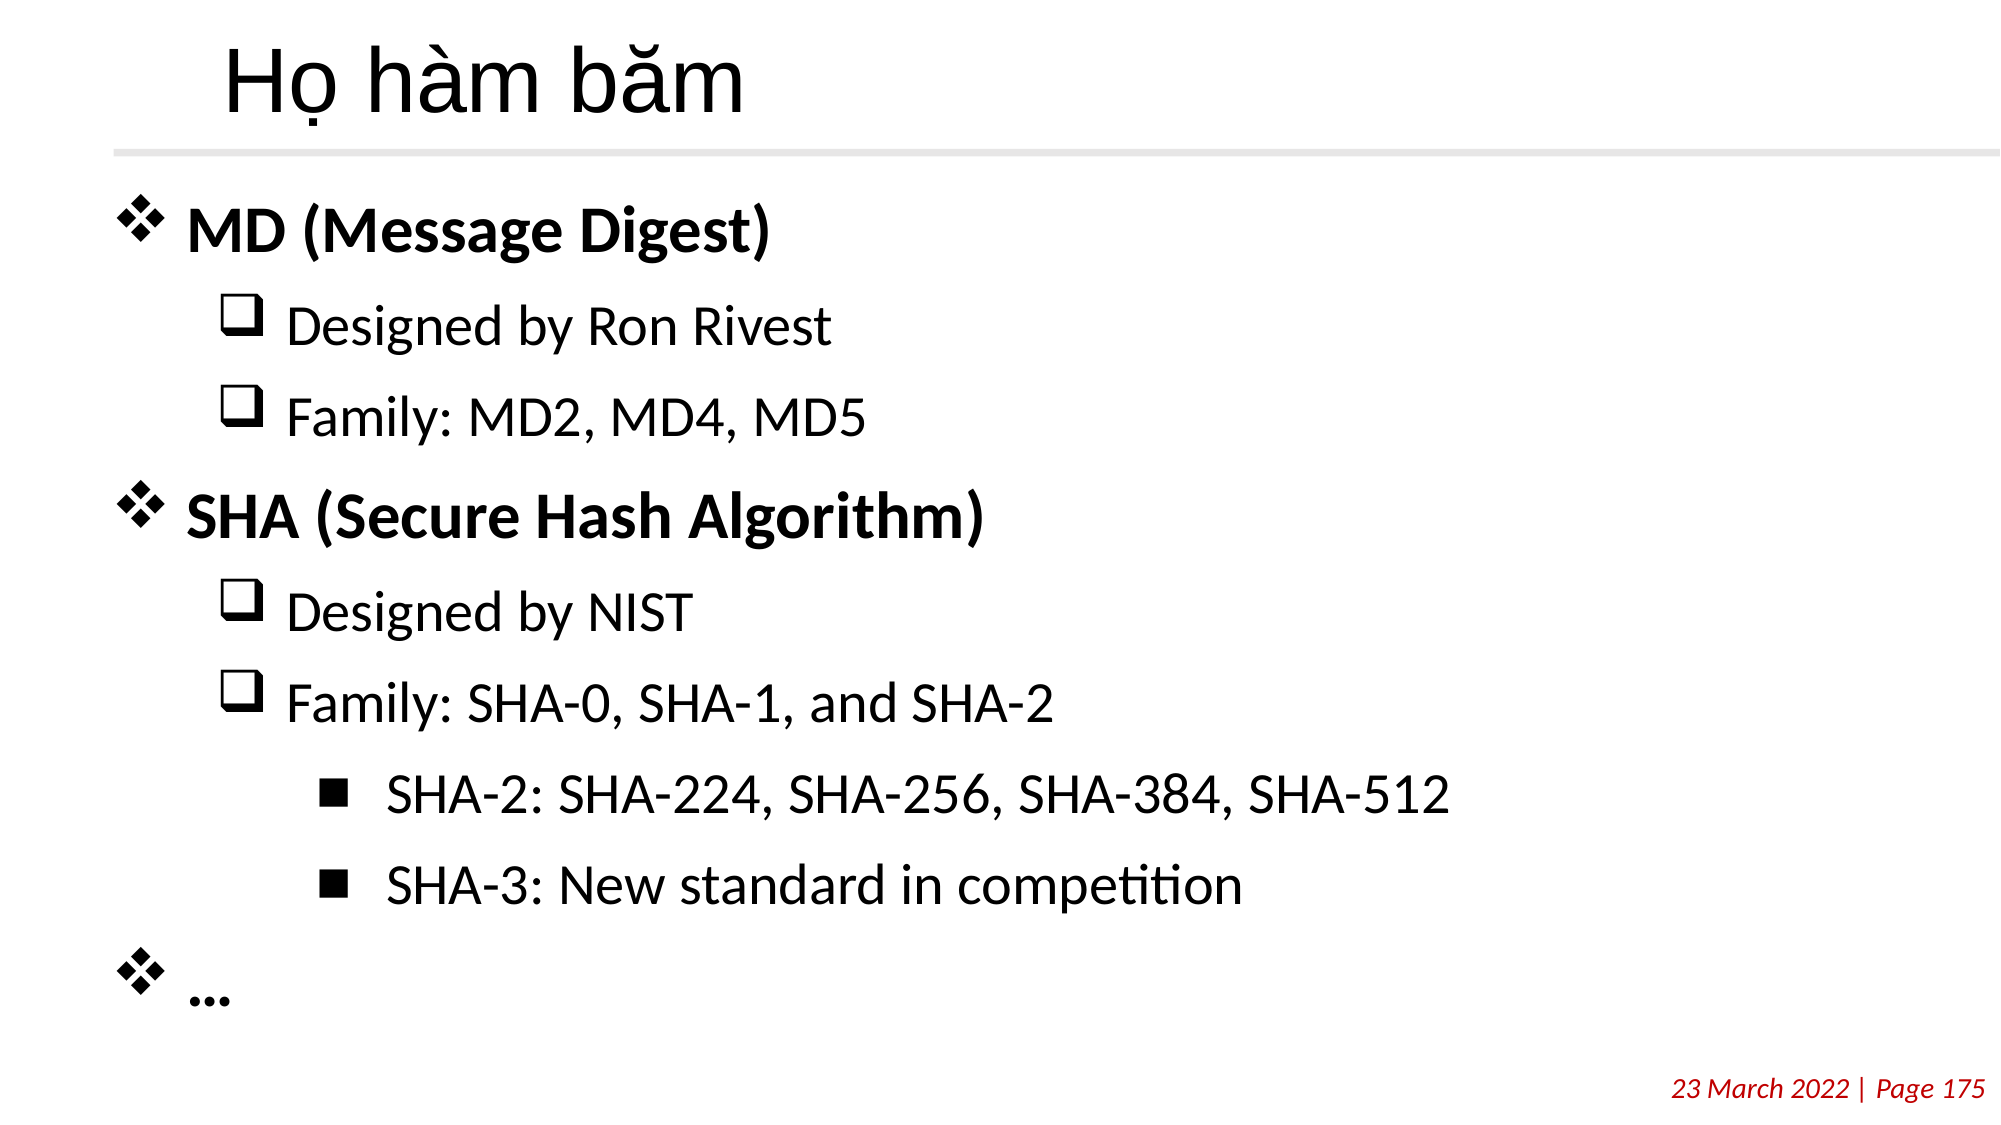

# Họ hàm băm
MD (Message Digest)
Designed by Ron Rivest
Family: MD2, MD4, MD5
SHA (Secure Hash Algorithm)
Designed by NIST
Family: SHA-0, SHA-1, and SHA-2
SHA-2: SHA-224, SHA-256, SHA-384, SHA-512
SHA-3: New standard in competition
…